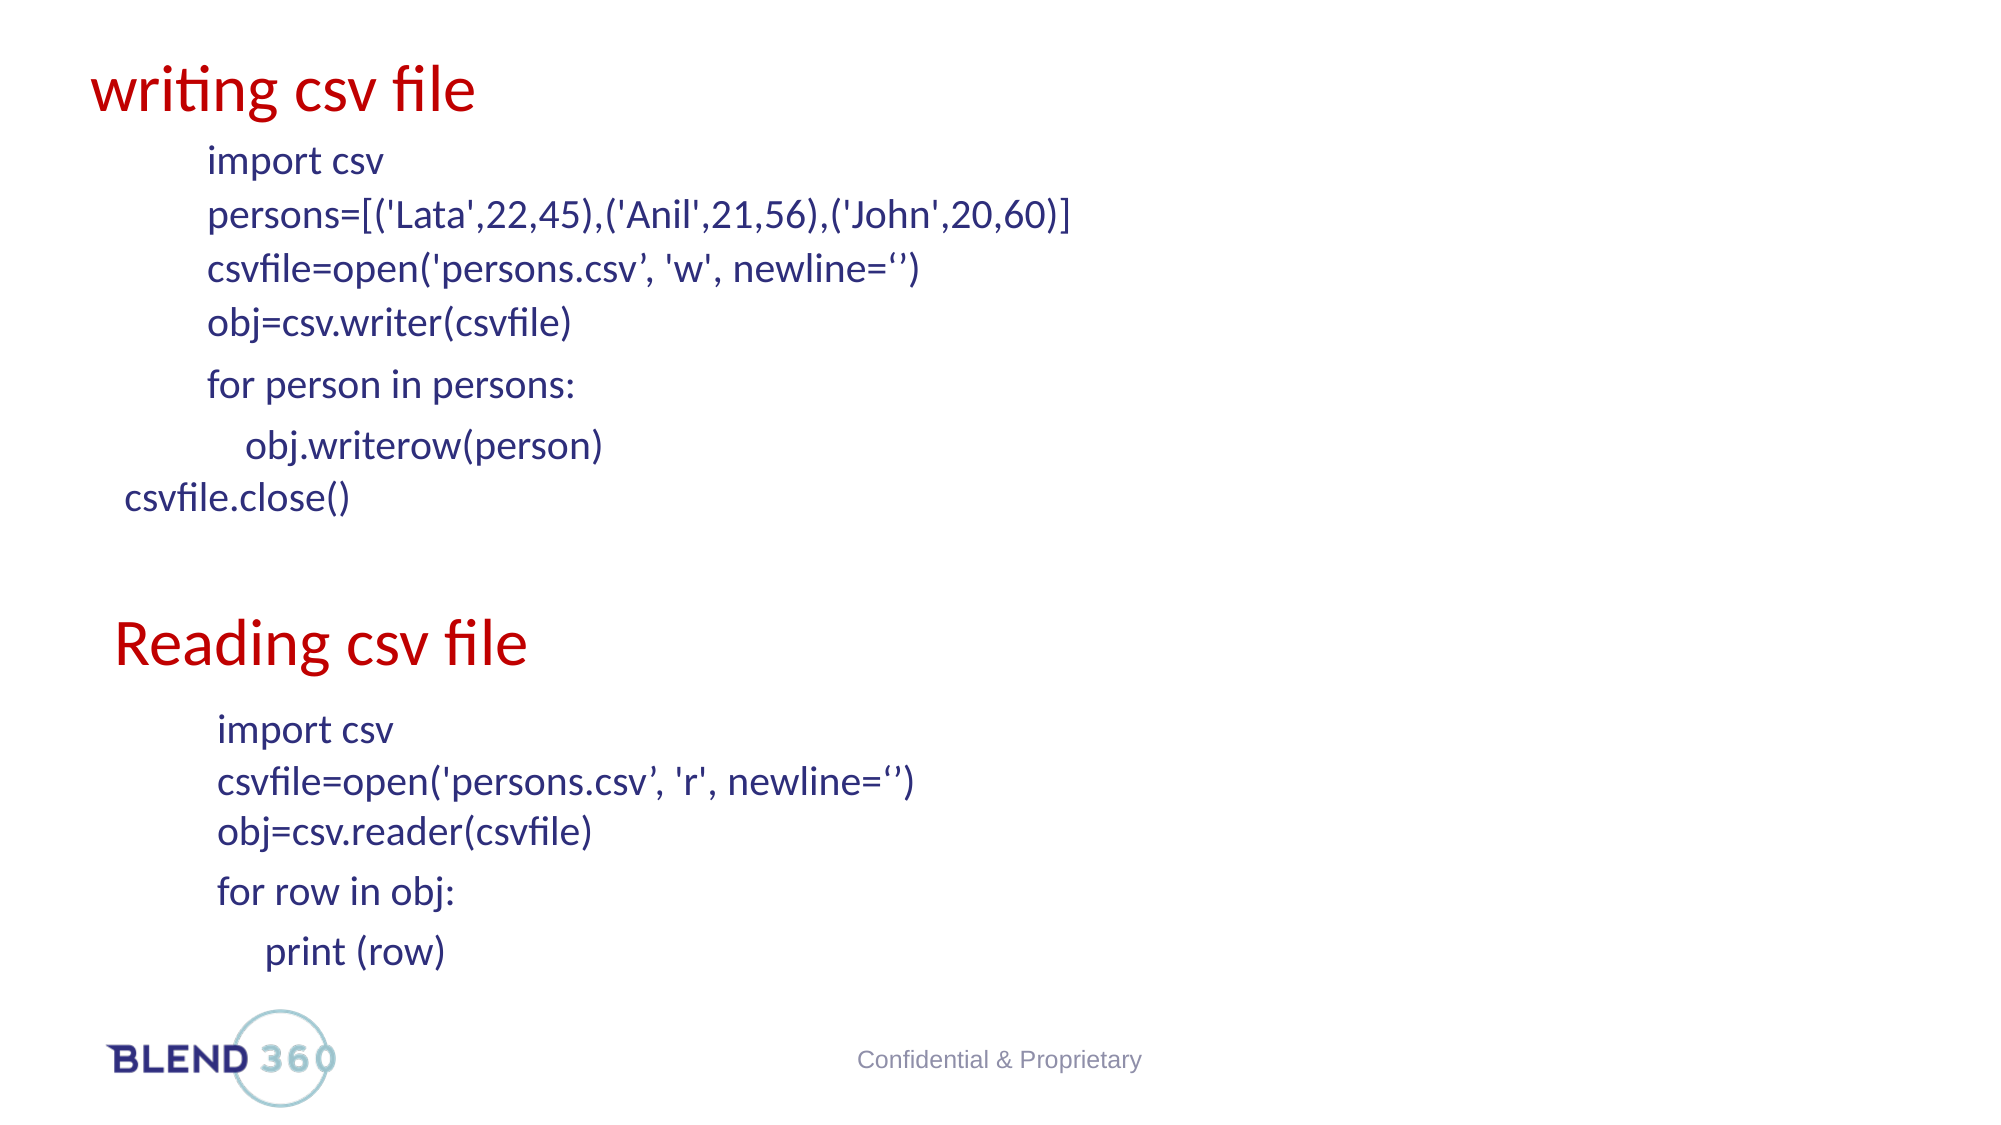

writing csv file
import csv
persons=[('Lata',22,45),('Anil',21,56),('John',20,60)]
csvfile=open('persons.csv’, 'w', newline=‘’)
obj=csv.writer(csvfile)
for person in persons:
    obj.writerow(person)
csvfile.close()

Reading csv file
import csv
csvfile=open('persons.csv’, 'r', newline=‘’)  obj=csv.reader(csvfile)
for row in obj:
     print (row)